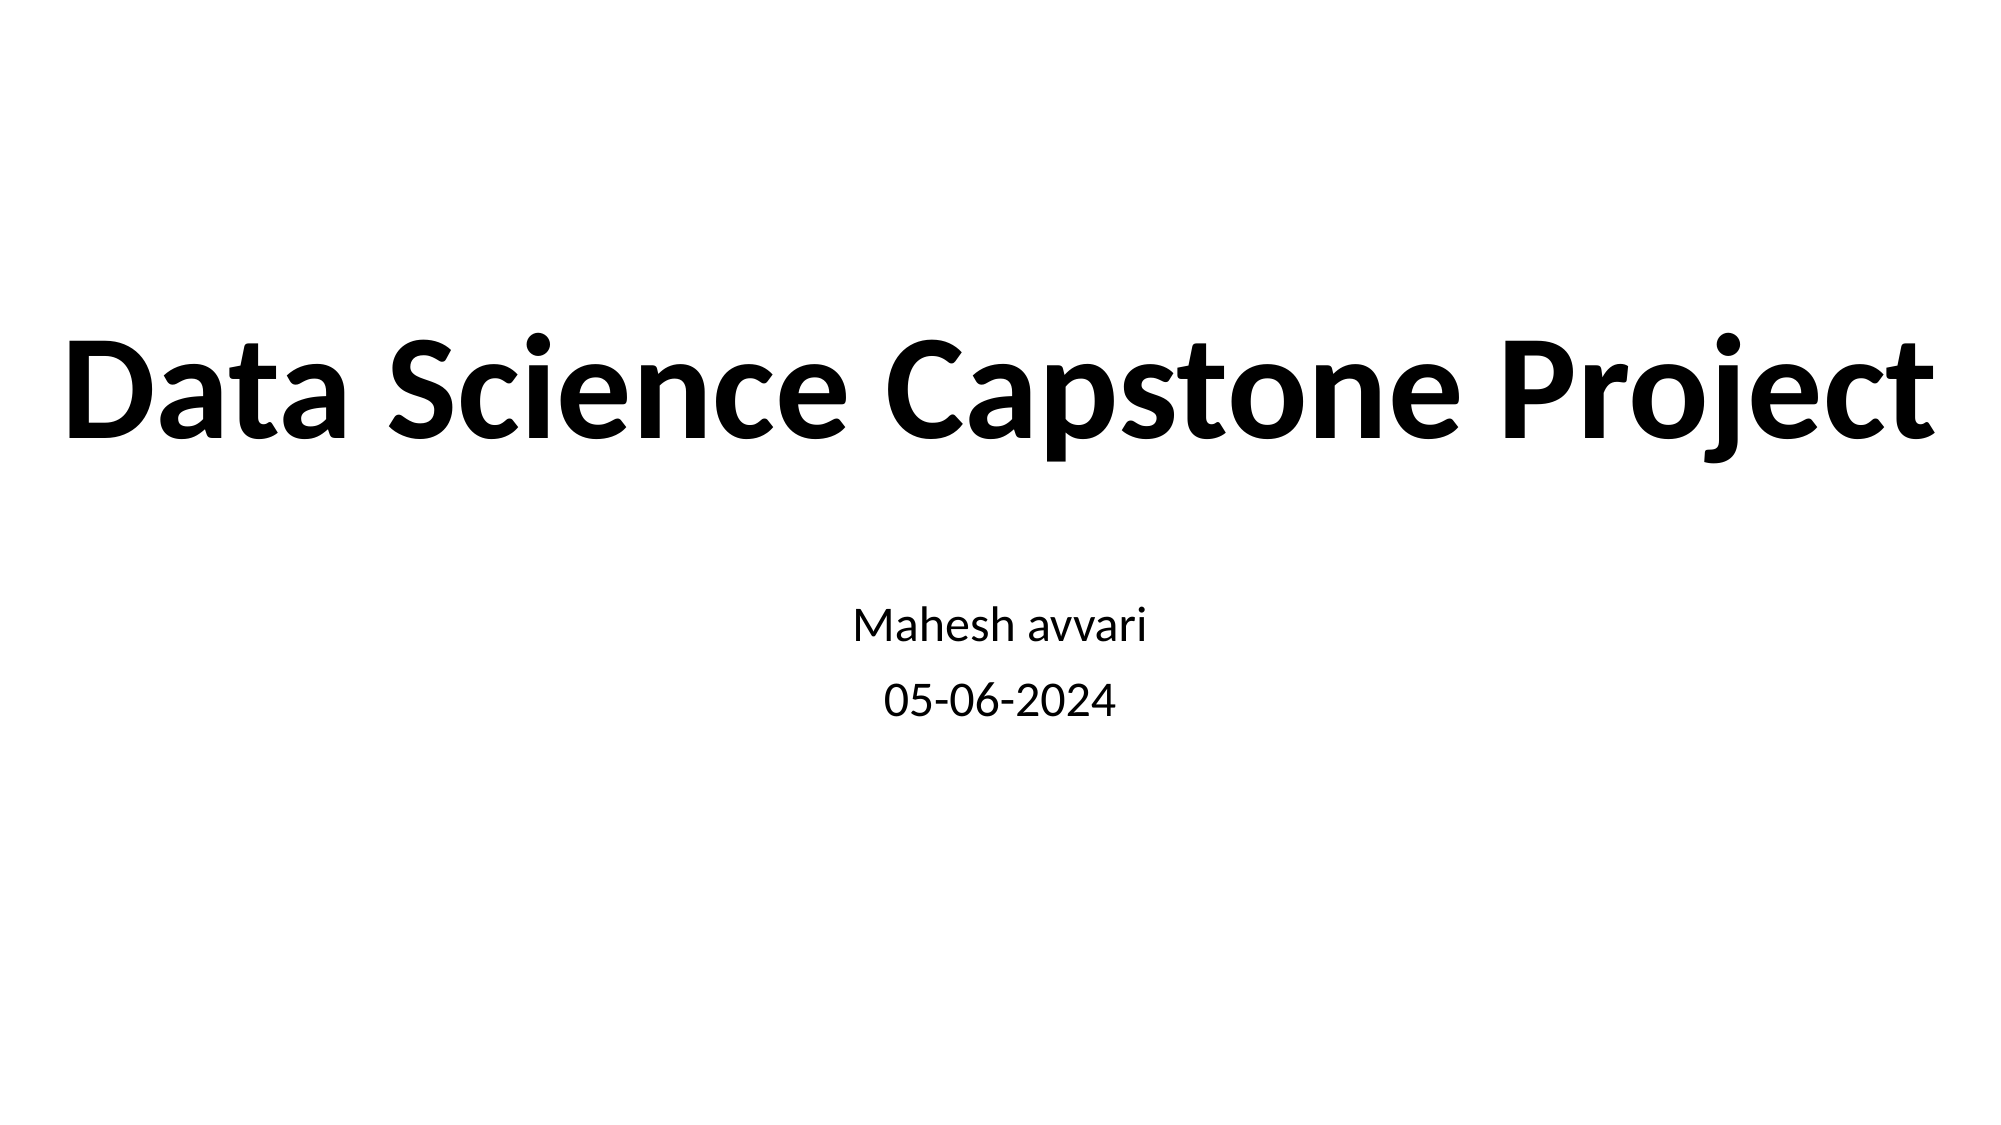

Data Science Capstone Project
Mahesh avvari
05-06-2024